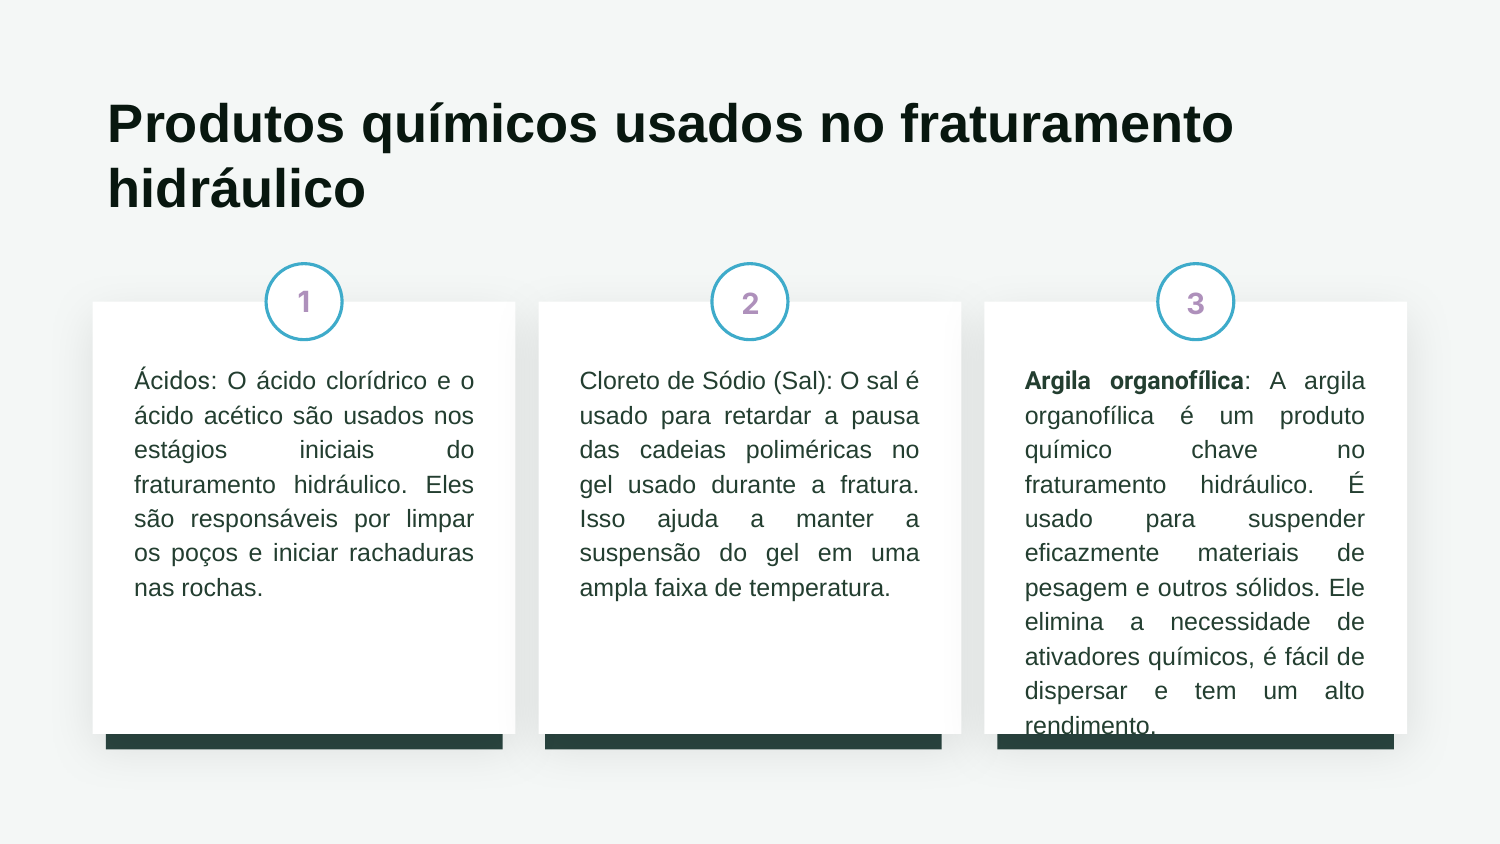

# Produtos químicos usados no fraturamento hidráulico
Ácidos: O ácido clorídrico e o ácido acético são usados nos estágios iniciais do fraturamento hidráulico. Eles são responsáveis por limpar os poços e iniciar rachaduras nas rochas.
Cloreto de Sódio (Sal): O sal é usado para retardar a pausa das cadeias poliméricas no gel usado durante a fratura. Isso ajuda a manter a suspensão do gel em uma ampla faixa de temperatura.
Argila organofílica: A argila organofílica é um produto químico chave no fraturamento hidráulico. É usado para suspender eficazmente materiais de pesagem e outros sólidos. Ele elimina a necessidade de ativadores químicos, é fácil de dispersar e tem um alto rendimento.